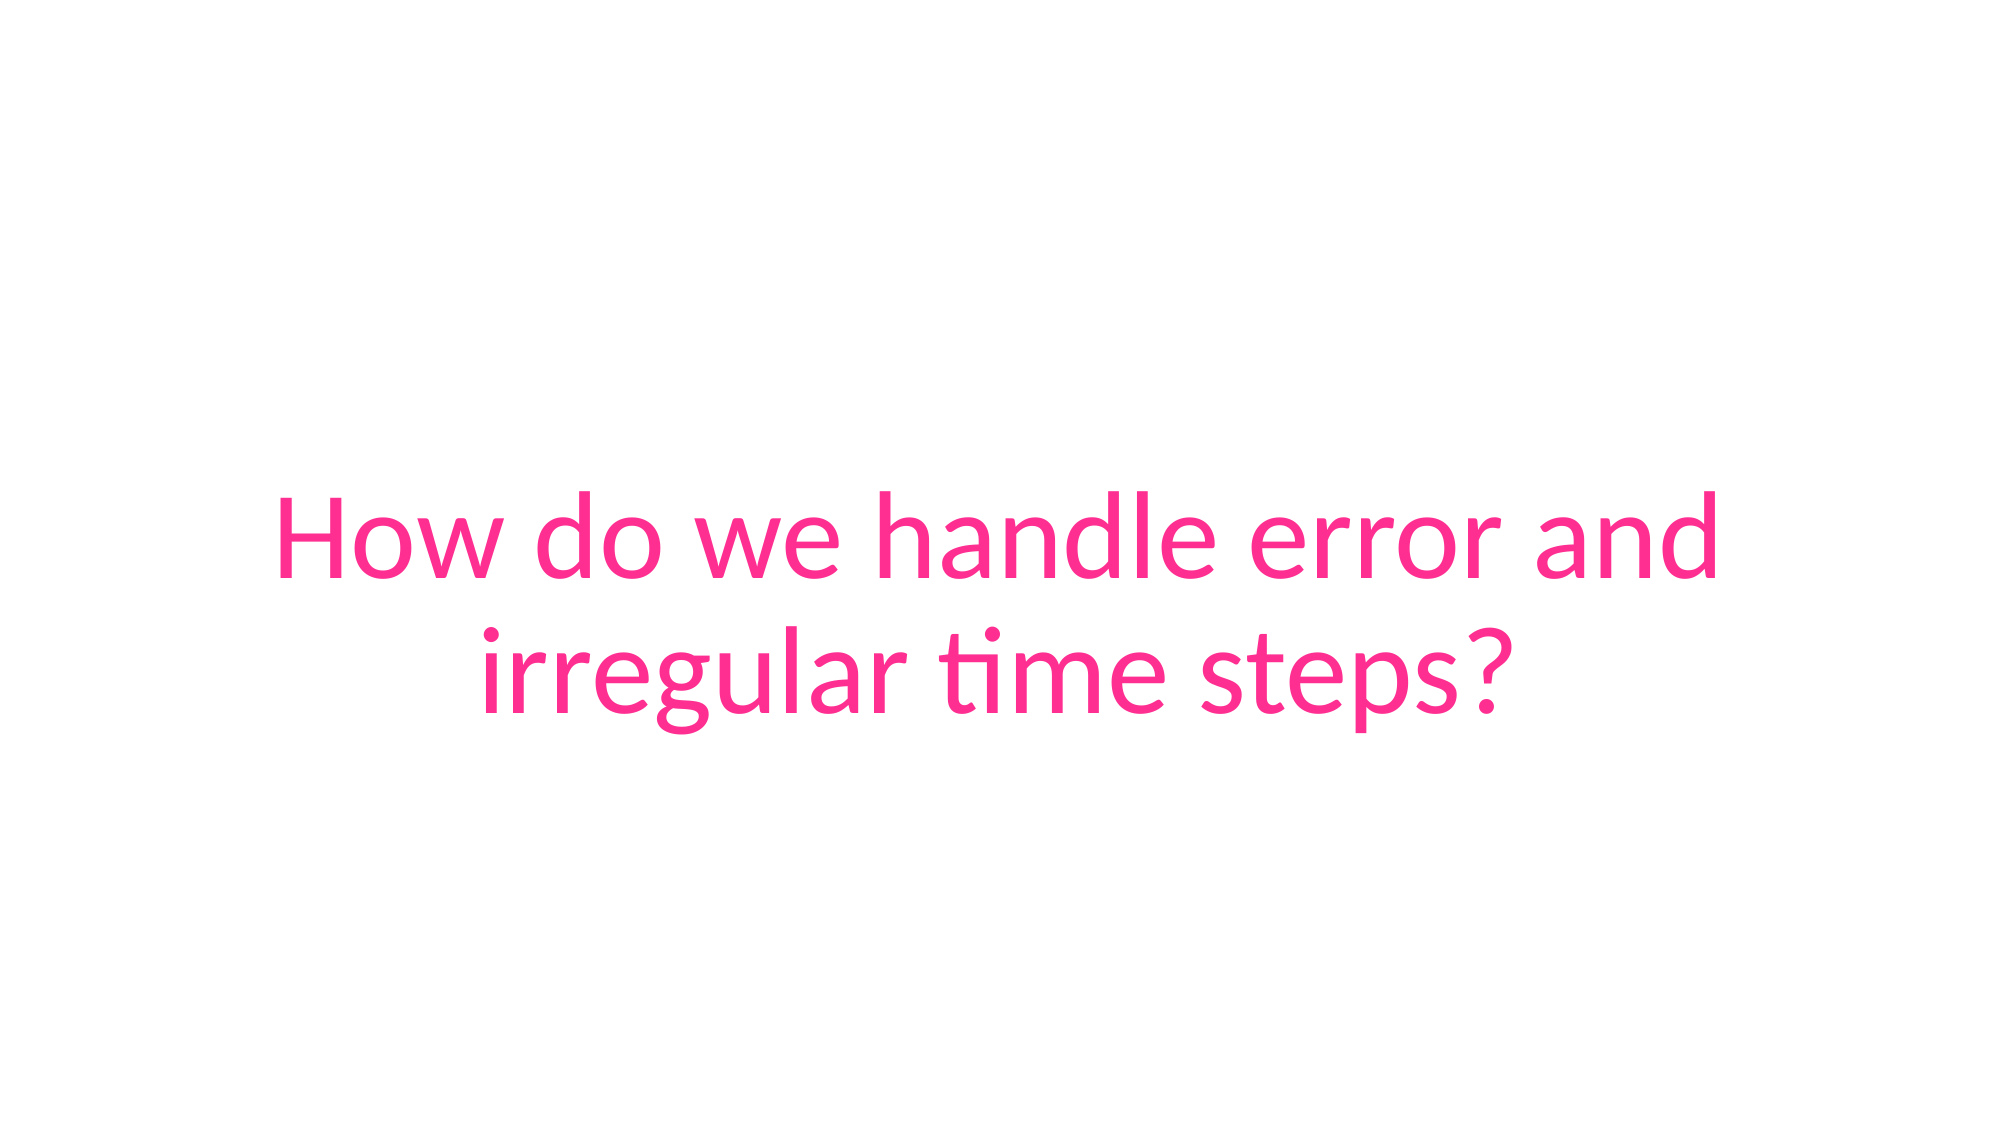

# How do we handle error and irregular time steps?